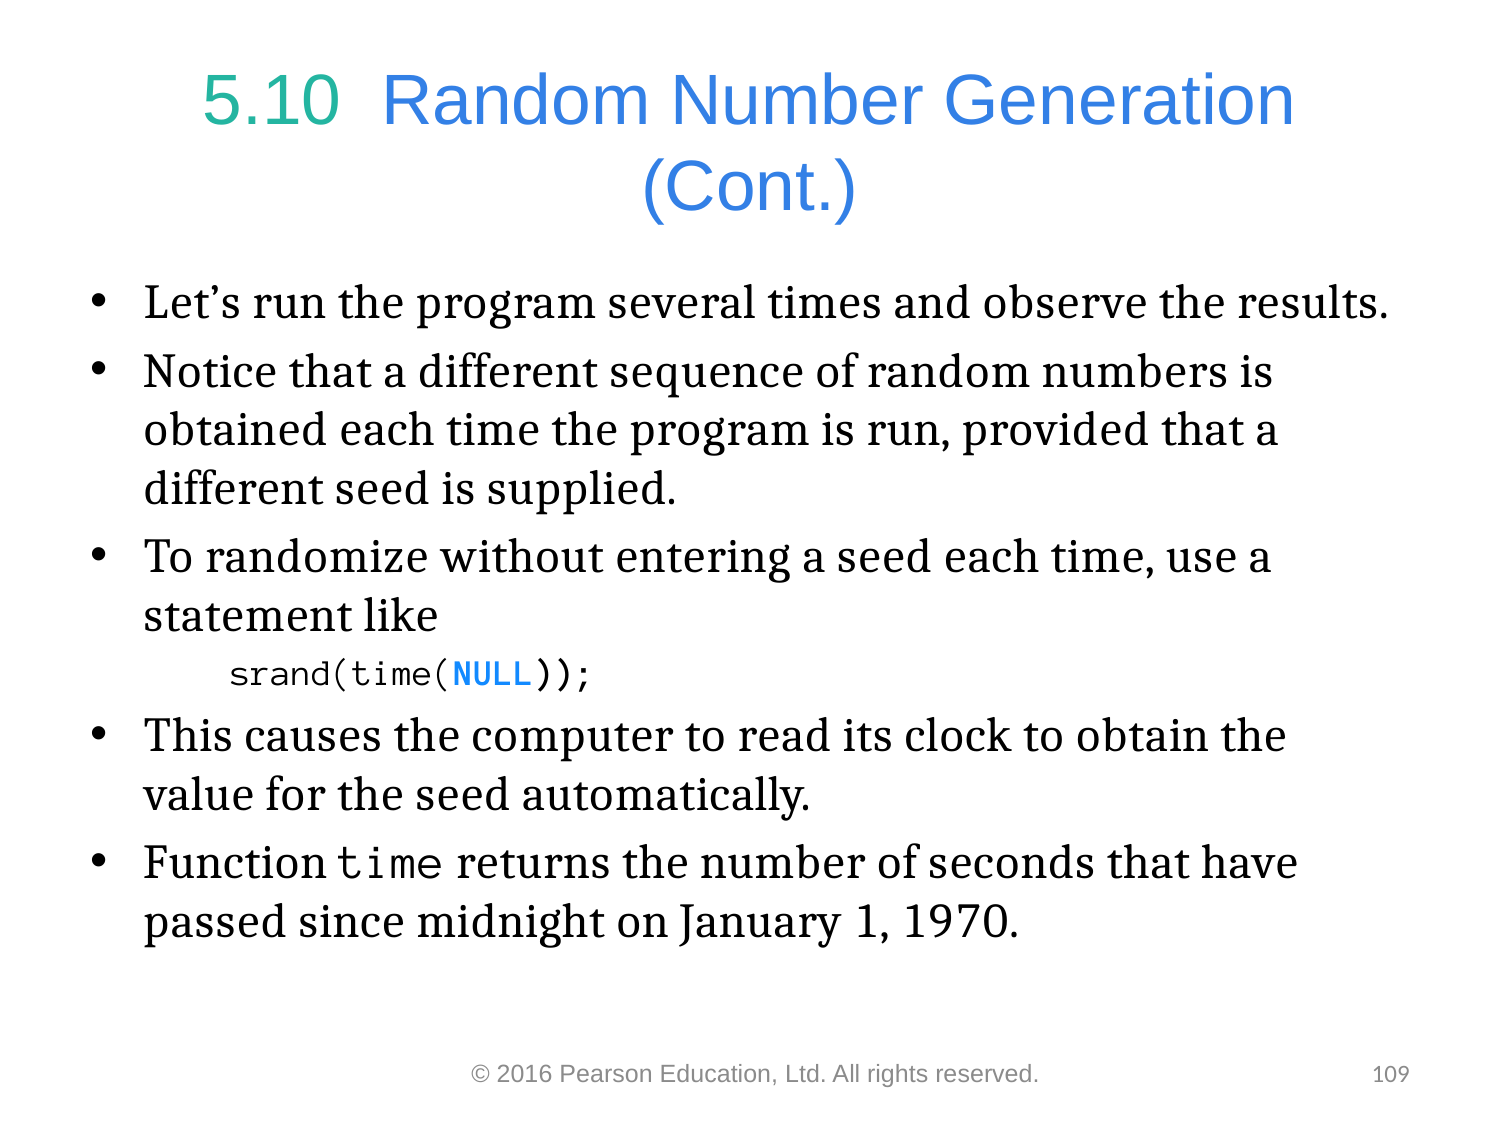

# 5.10  Random Number Generation (Cont.)
Let’s run the program several times and observe the results.
Notice that a different sequence of random numbers is obtained each time the program is run, provided that a different seed is supplied.
To randomize without entering a seed each time, use a statement like
srand(time(NULL));
This causes the computer to read its clock to obtain the value for the seed automatically.
Function time returns the number of seconds that have passed since midnight on January 1, 1970.
© 2016 Pearson Education, Ltd. All rights reserved.
109